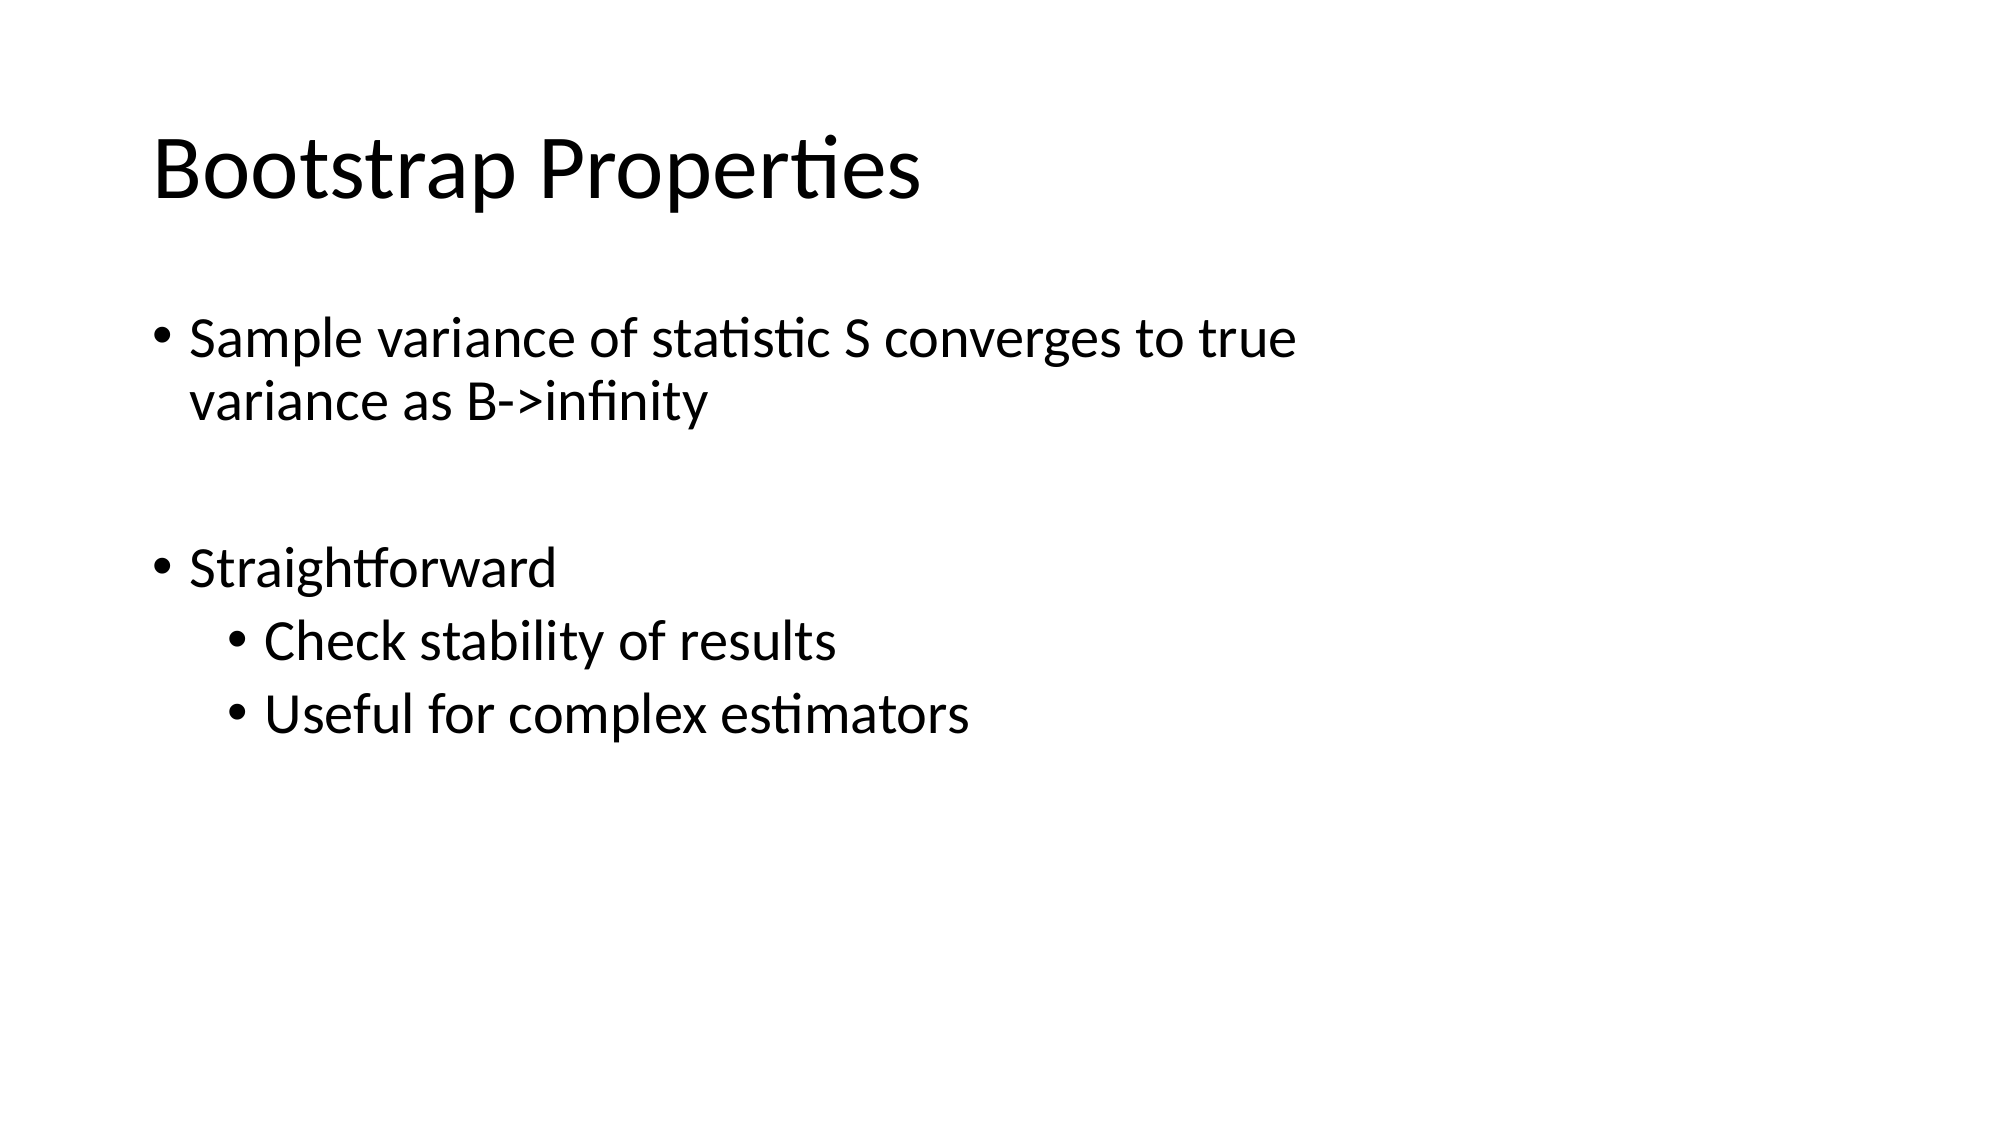

# Bootstrap Properties
Sample variance of statistic S converges to true variance as B->infinity

Straightforward
Check stability of results
Useful for complex estimators